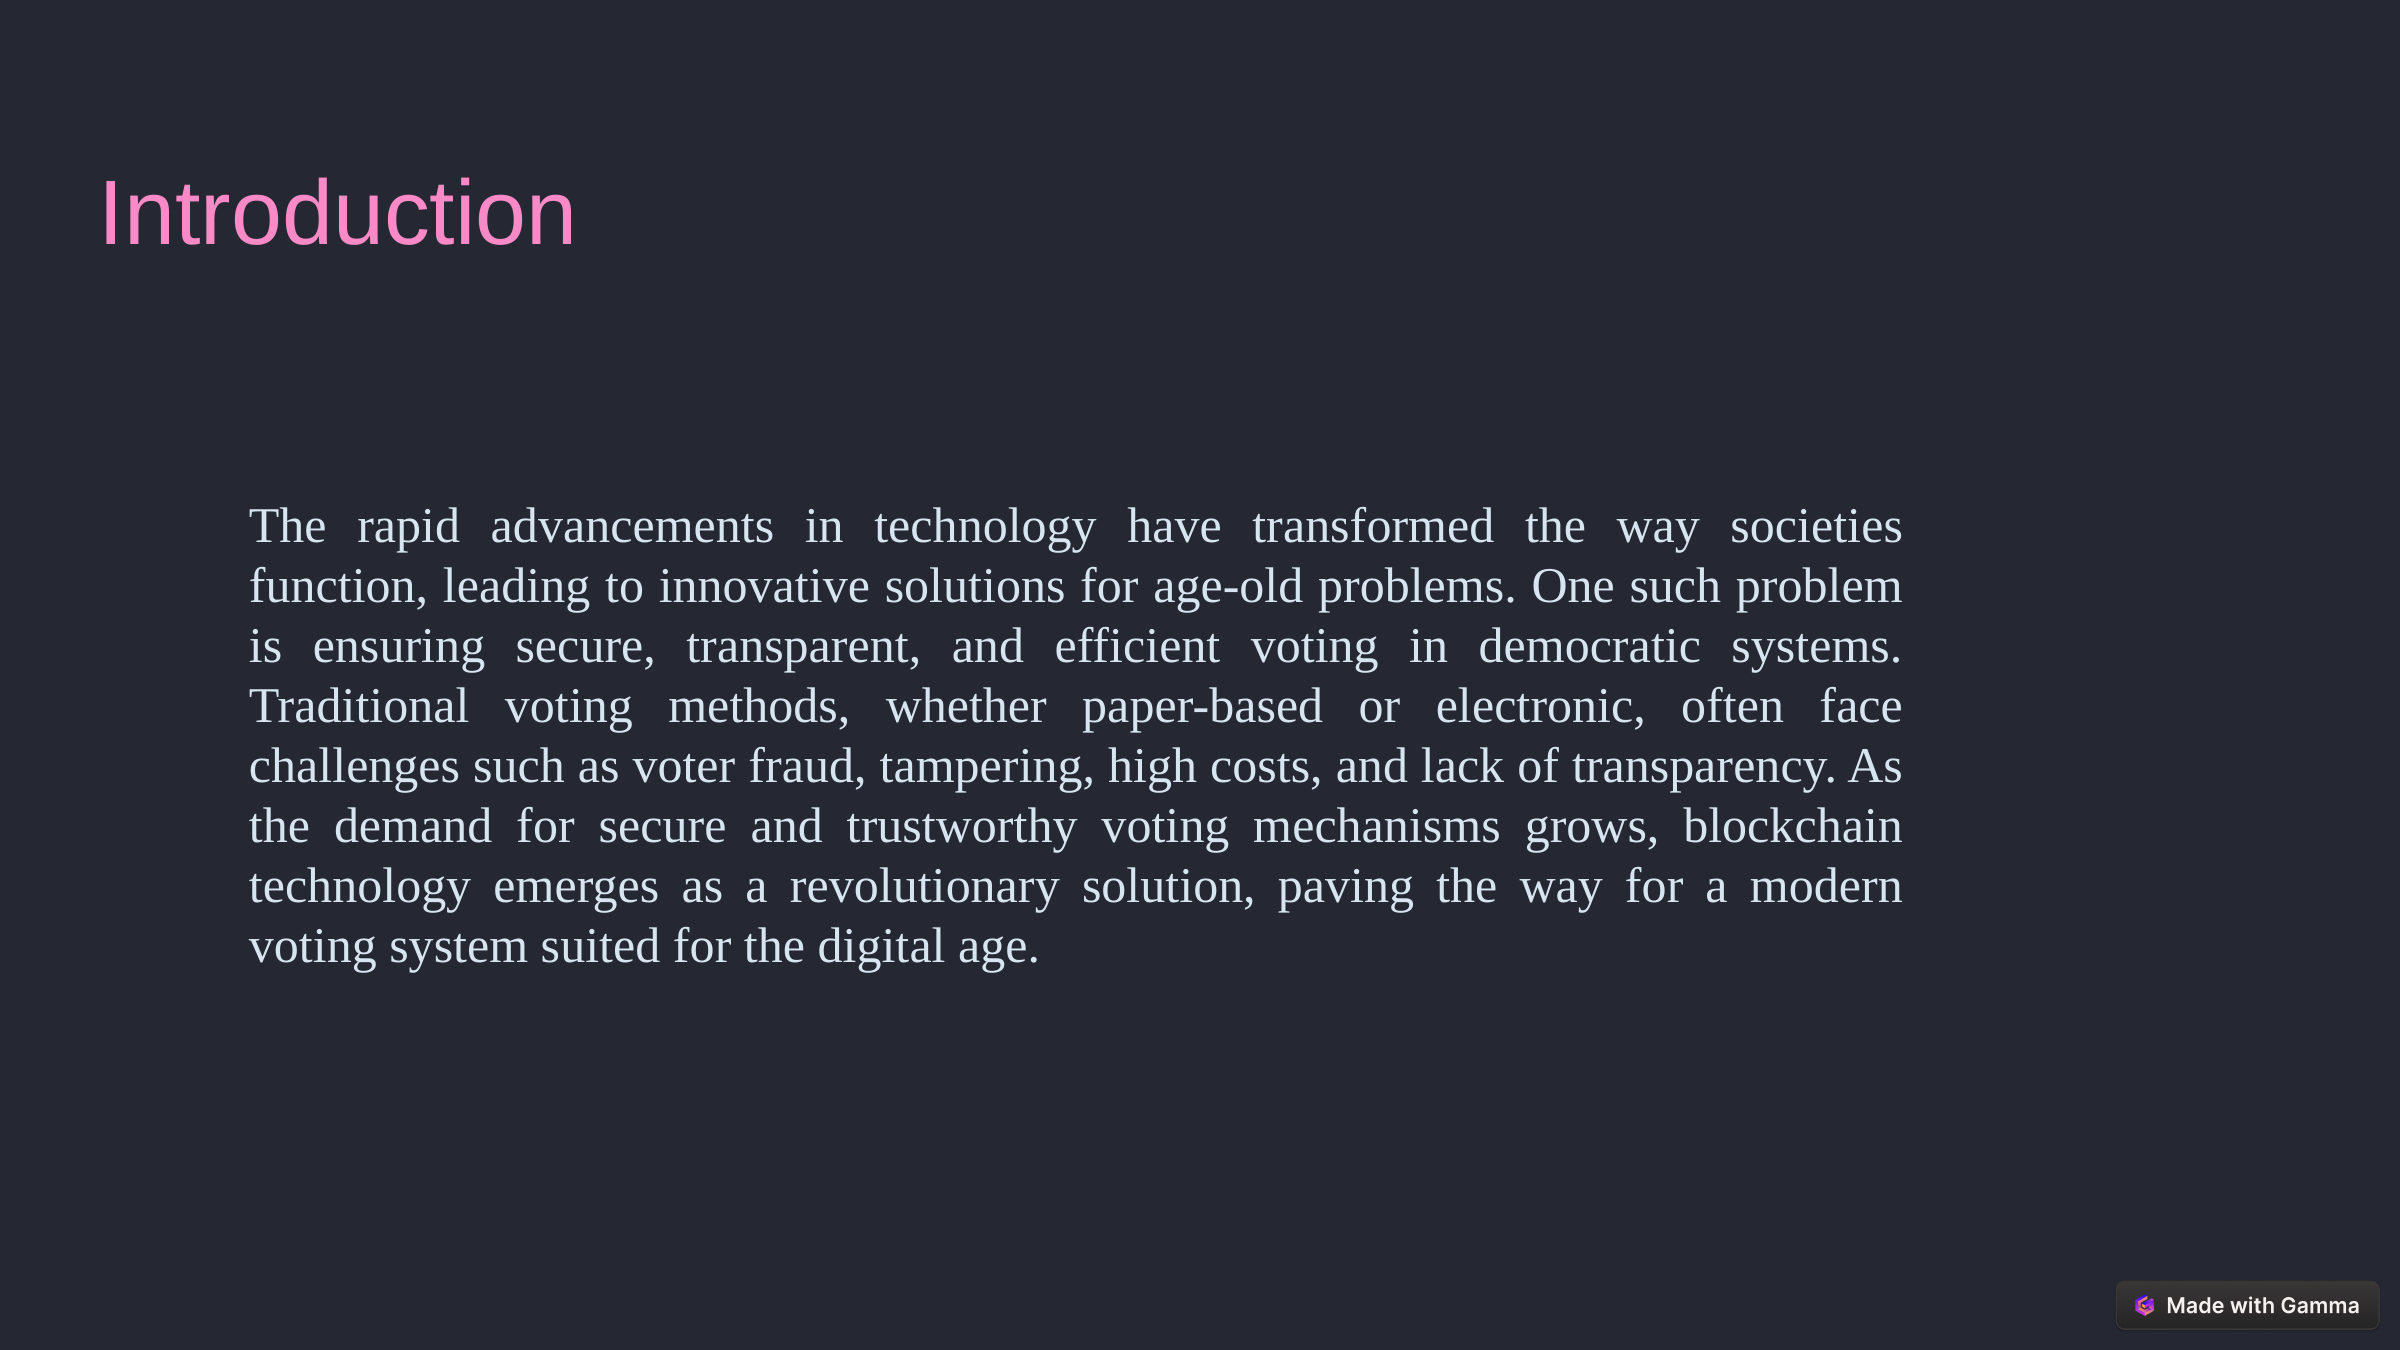

Introduction
The rapid advancements in technology have transformed the way societies function, leading to innovative solutions for age-old problems. One such problem is ensuring secure, transparent, and efficient voting in democratic systems. Traditional voting methods, whether paper-based or electronic, often face challenges such as voter fraud, tampering, high costs, and lack of transparency. As the demand for secure and trustworthy voting mechanisms grows, blockchain technology emerges as a revolutionary solution, paving the way for a modern voting system suited for the digital age.